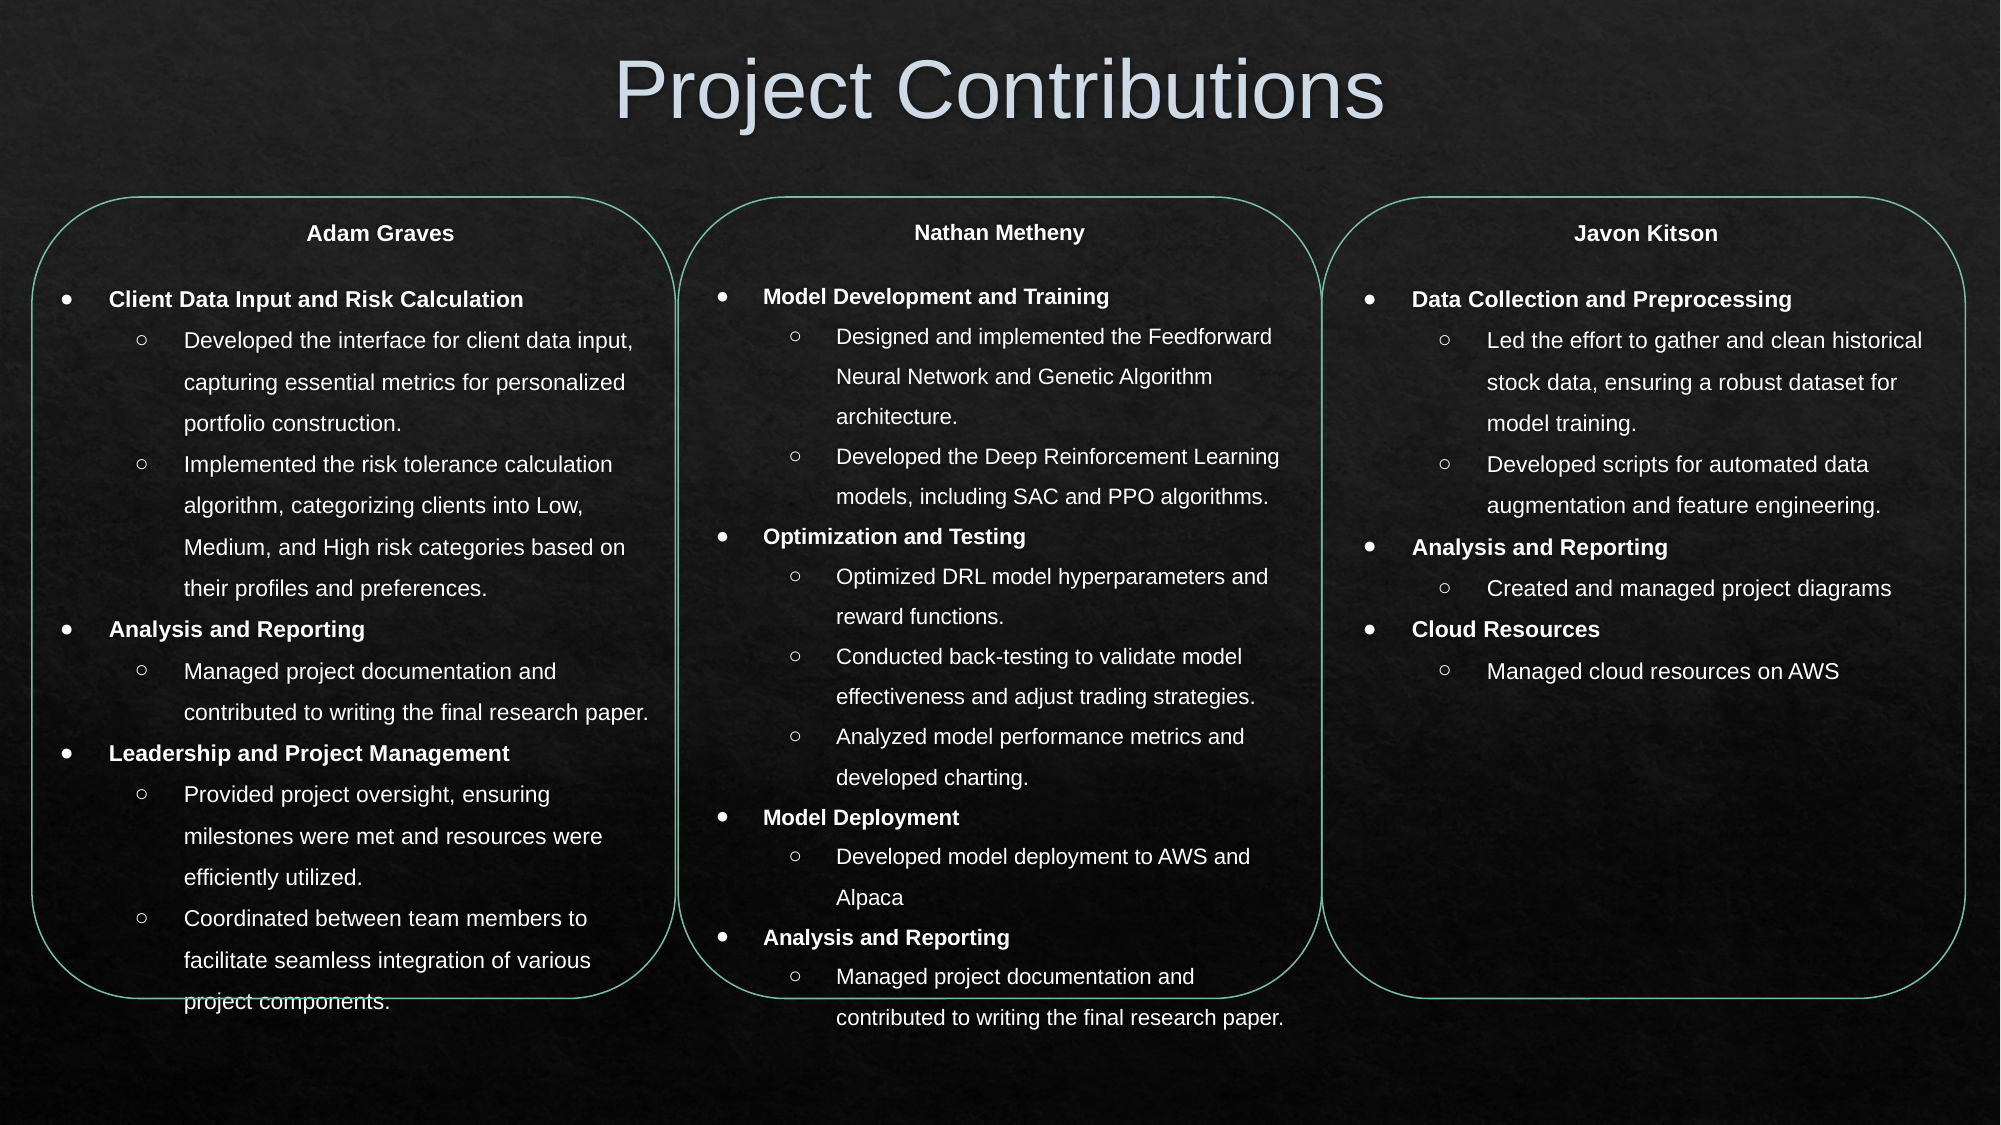

# Project Contributions
Adam Graves
Client Data Input and Risk Calculation
Developed the interface for client data input, capturing essential metrics for personalized portfolio construction.
Implemented the risk tolerance calculation algorithm, categorizing clients into Low, Medium, and High risk categories based on their profiles and preferences.
Analysis and Reporting
Managed project documentation and contributed to writing the final research paper.
Leadership and Project Management
Provided project oversight, ensuring milestones were met and resources were efficiently utilized.
Coordinated between team members to facilitate seamless integration of various project components.

Nathan Metheny
Model Development and Training
Designed and implemented the Feedforward Neural Network and Genetic Algorithm architecture.
Developed the Deep Reinforcement Learning models, including SAC and PPO algorithms.
Optimization and Testing
Optimized DRL model hyperparameters and reward functions.
Conducted back-testing to validate model effectiveness and adjust trading strategies.
Analyzed model performance metrics and developed charting.
Model Deployment
Developed model deployment to AWS and Alpaca
Analysis and Reporting
Managed project documentation and contributed to writing the final research paper.

Javon Kitson
Data Collection and Preprocessing
Led the effort to gather and clean historical stock data, ensuring a robust dataset for model training.
Developed scripts for automated data augmentation and feature engineering.
Analysis and Reporting
Created and managed project diagrams
Cloud Resources
Managed cloud resources on AWS